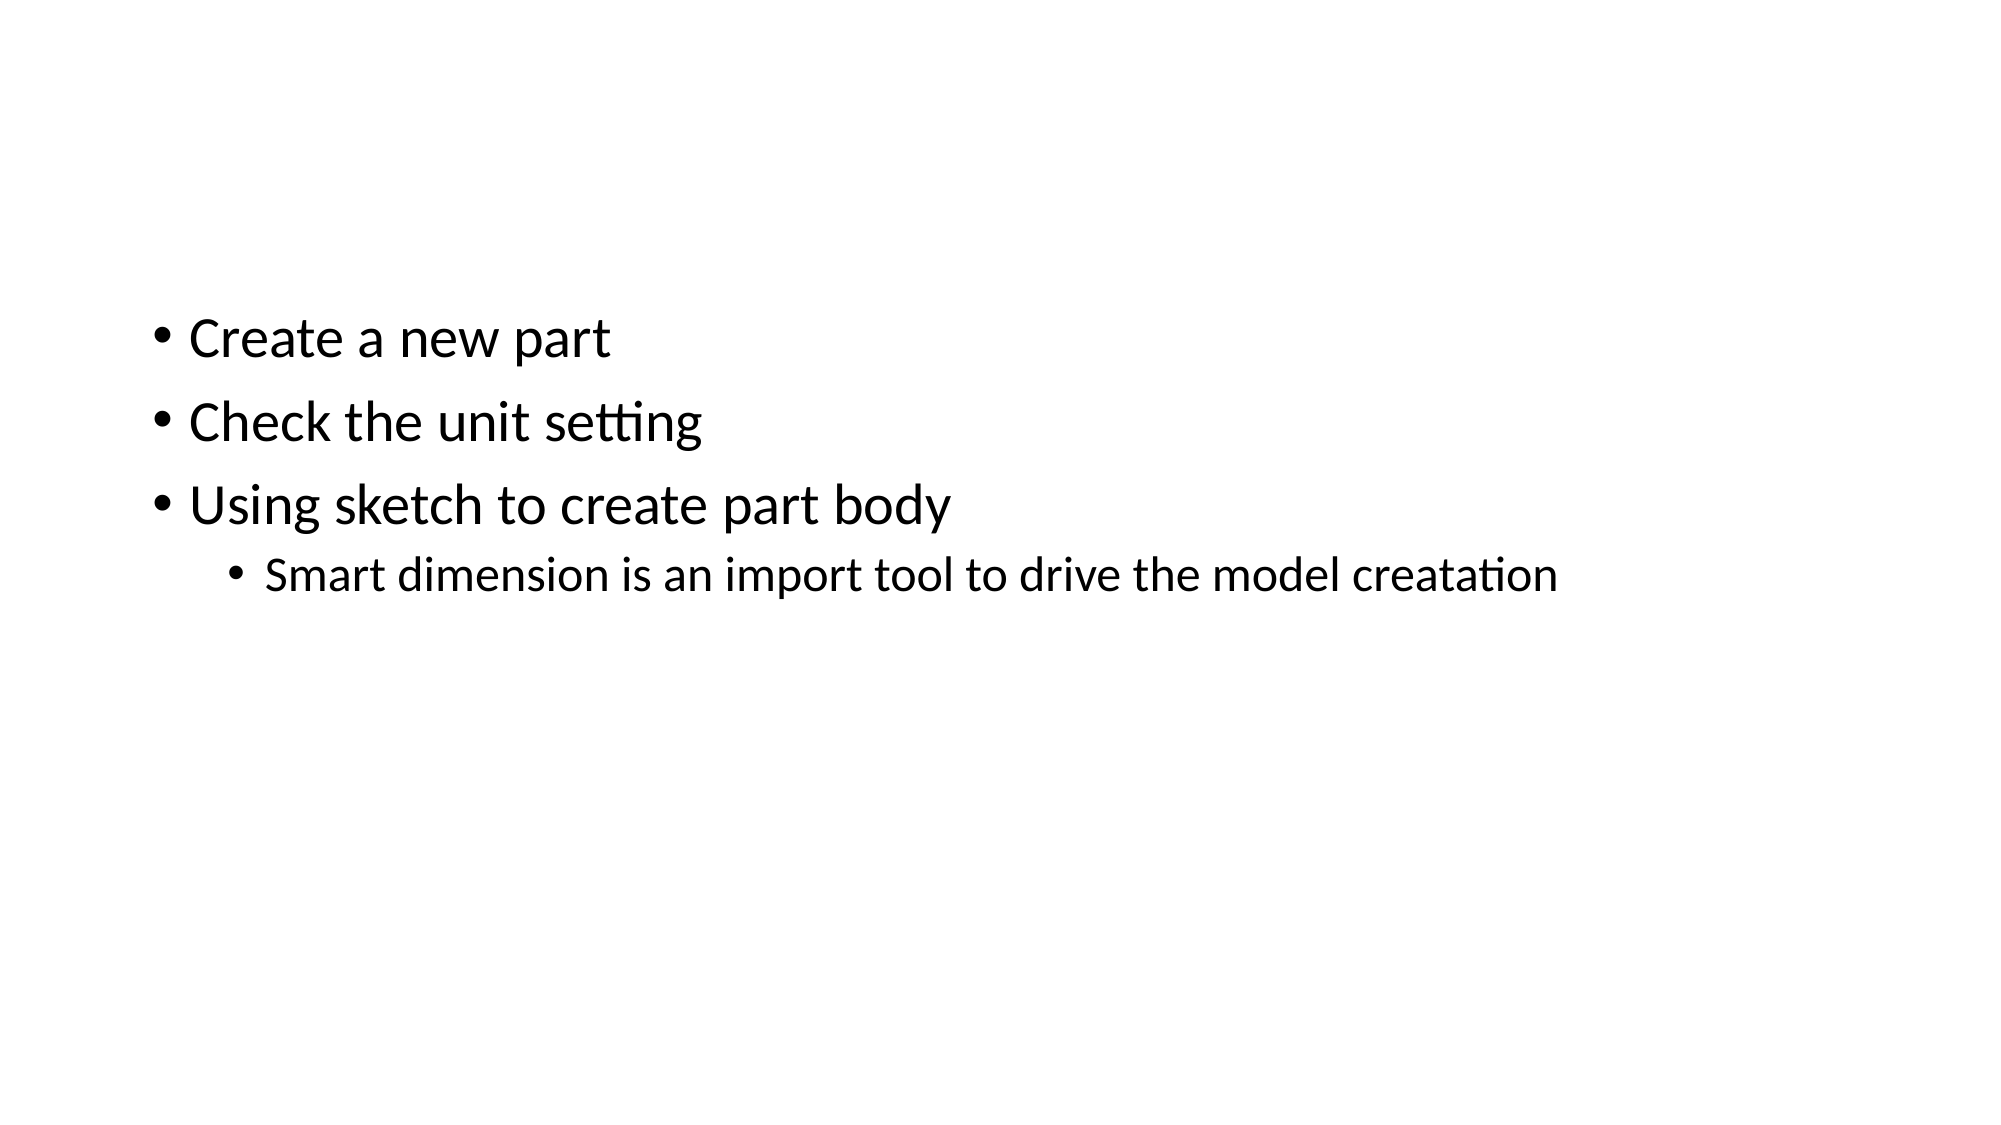

#
Create a new part
Check the unit setting
Using sketch to create part body
Smart dimension is an import tool to drive the model creatation